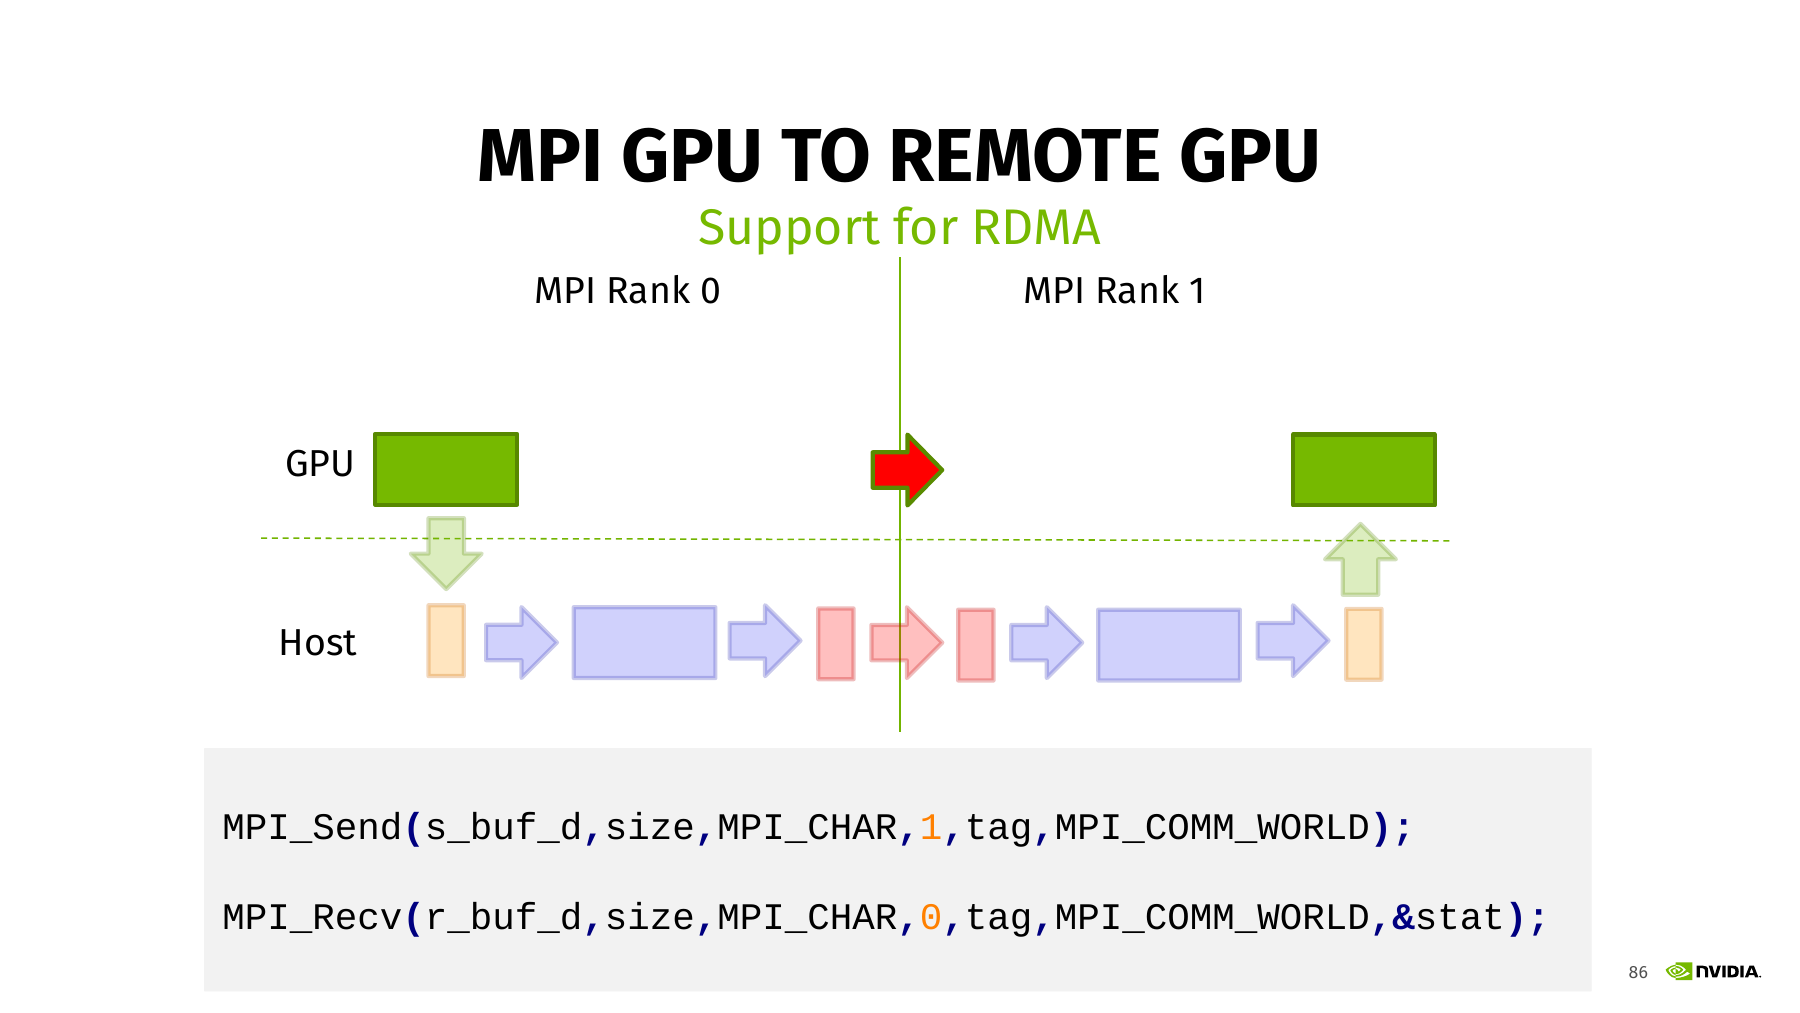

# MPI GPU to Remote GPU
Support for RDMA
MPI Rank 1
MPI Rank 0
GPU

Host

MPI_Send(s_buf_d,size,MPI_CHAR,1,tag,MPI_COMM_WORLD);

MPI_Recv(r_buf_d,size,MPI_CHAR,0,tag,MPI_COMM_WORLD,&stat);

MPI_Send(s_buf_d,size,MPI_CHAR,1,tag,MPI_COMM_WORLD);

MPI_Recv(r_buf_d,size,MPI_CHAR,0,tag,MPI_COMM_WORLD,&stat);

MPI_Send(s_buf_d,size,MPI_CHAR,1,tag,MPI_COMM_WORLD);

MPI_Recv(r_buf_d,size,MPI_CHAR,0,tag,MPI_COMM_WORLD,&stat);